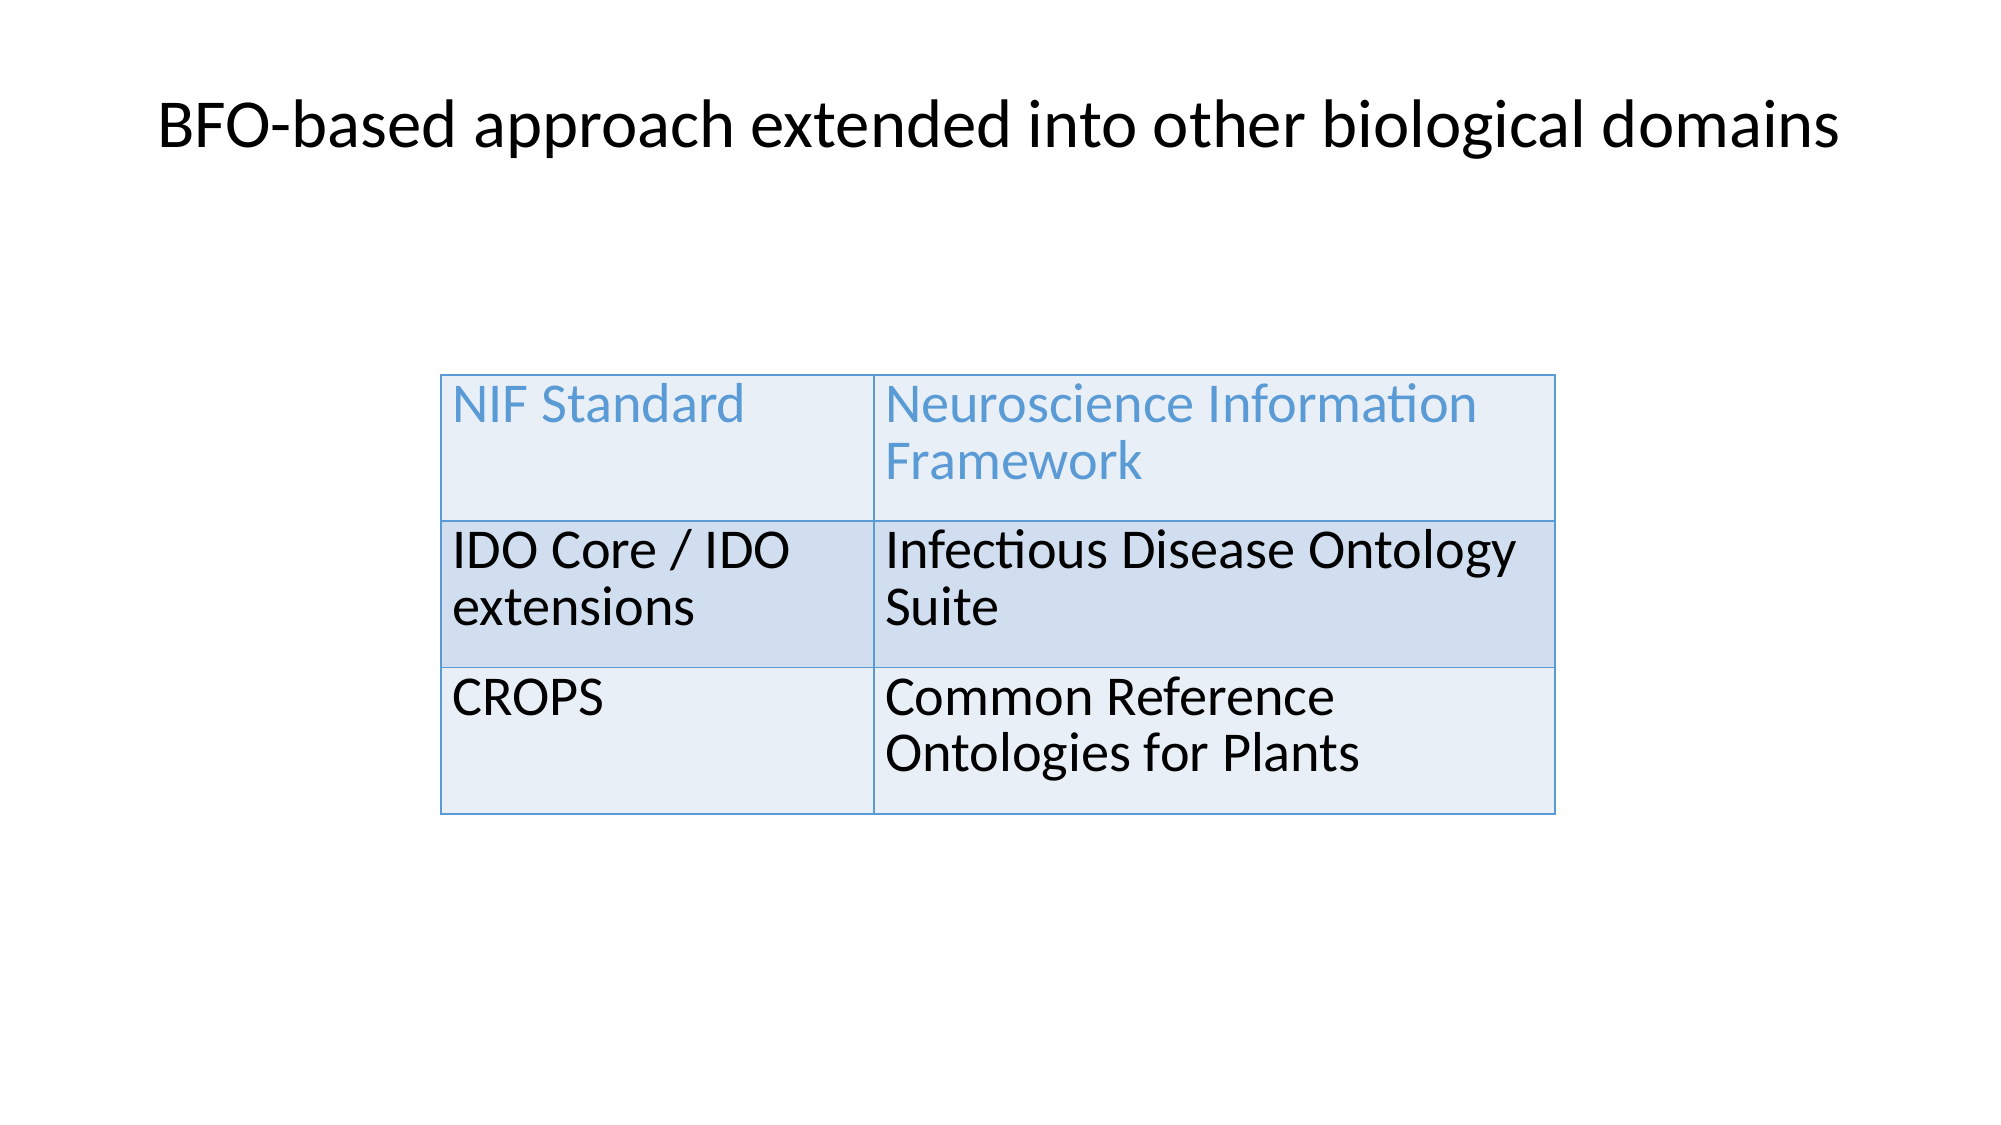

# BFO-based approach extended into other biological domains

| NIF Standard | Neuroscience Information Framework |
| --- | --- |
| IDO Core / IDO extensions | Infectious Disease Ontology Suite |
| CROPS | Common Reference Ontologies for Plants |